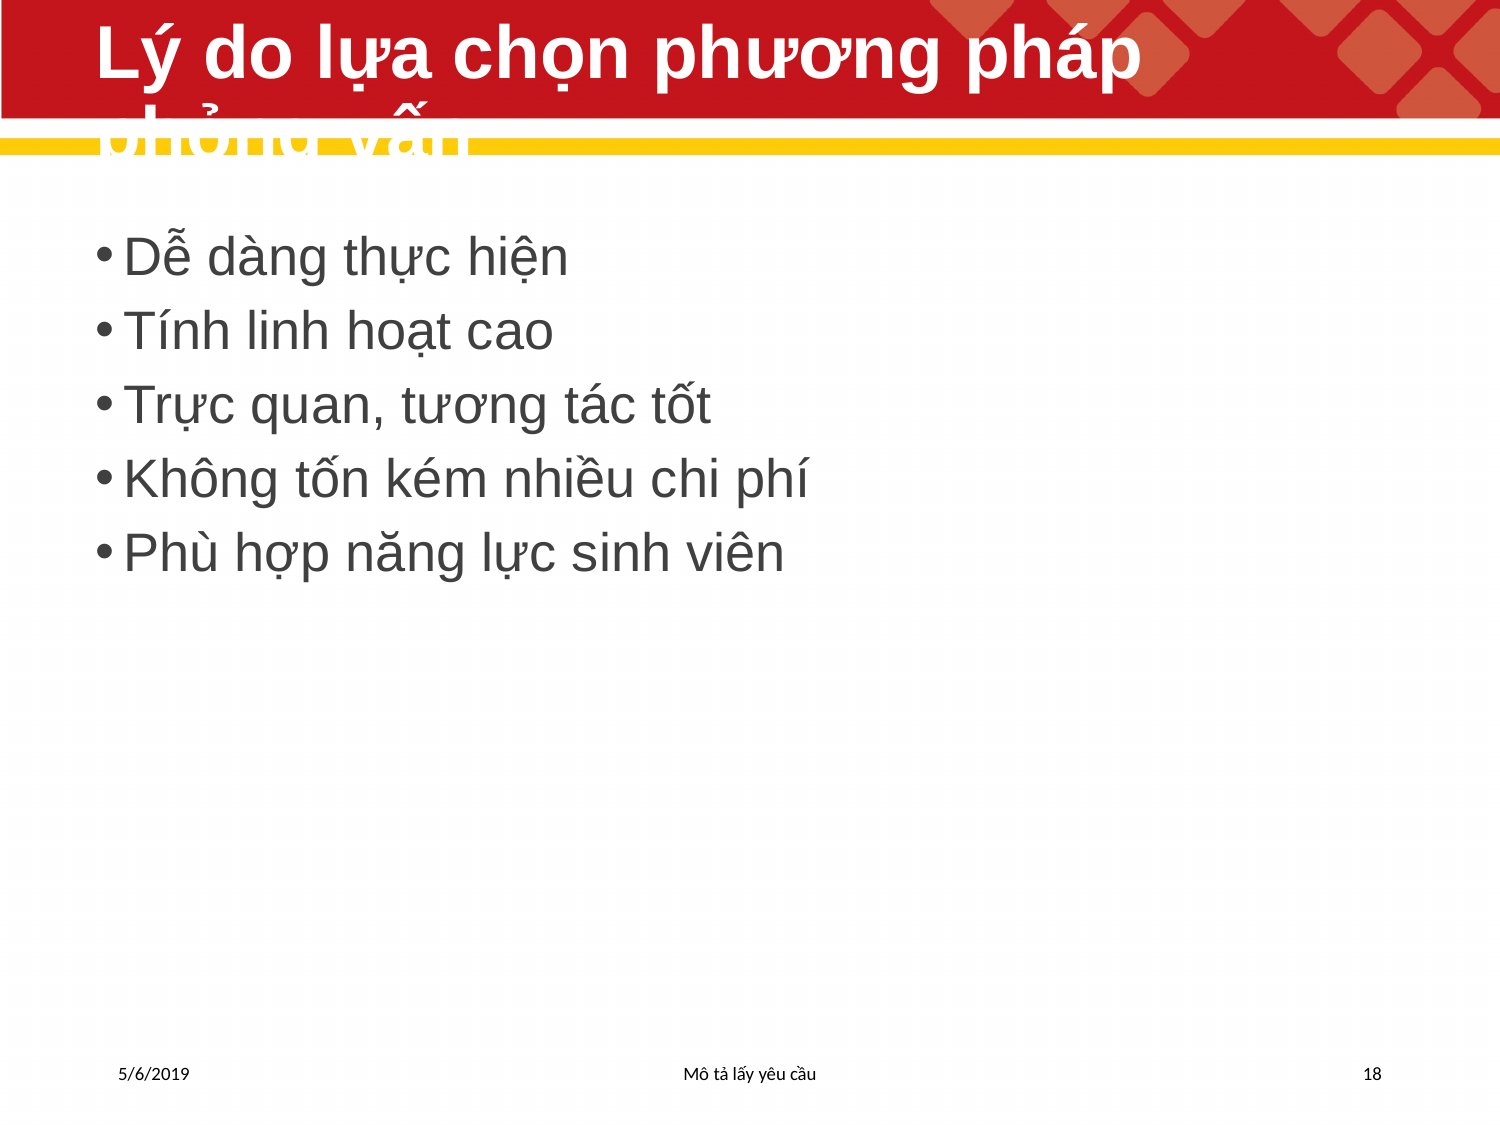

# Lý do lựa chọn phương pháp phỏng vấn
Dễ dàng thực hiện
Tính linh hoạt cao
Trực quan, tương tác tốt
Không tốn kém nhiều chi phí
Phù hợp năng lực sinh viên
5/6/2019
Mô tả lấy yêu cầu
18